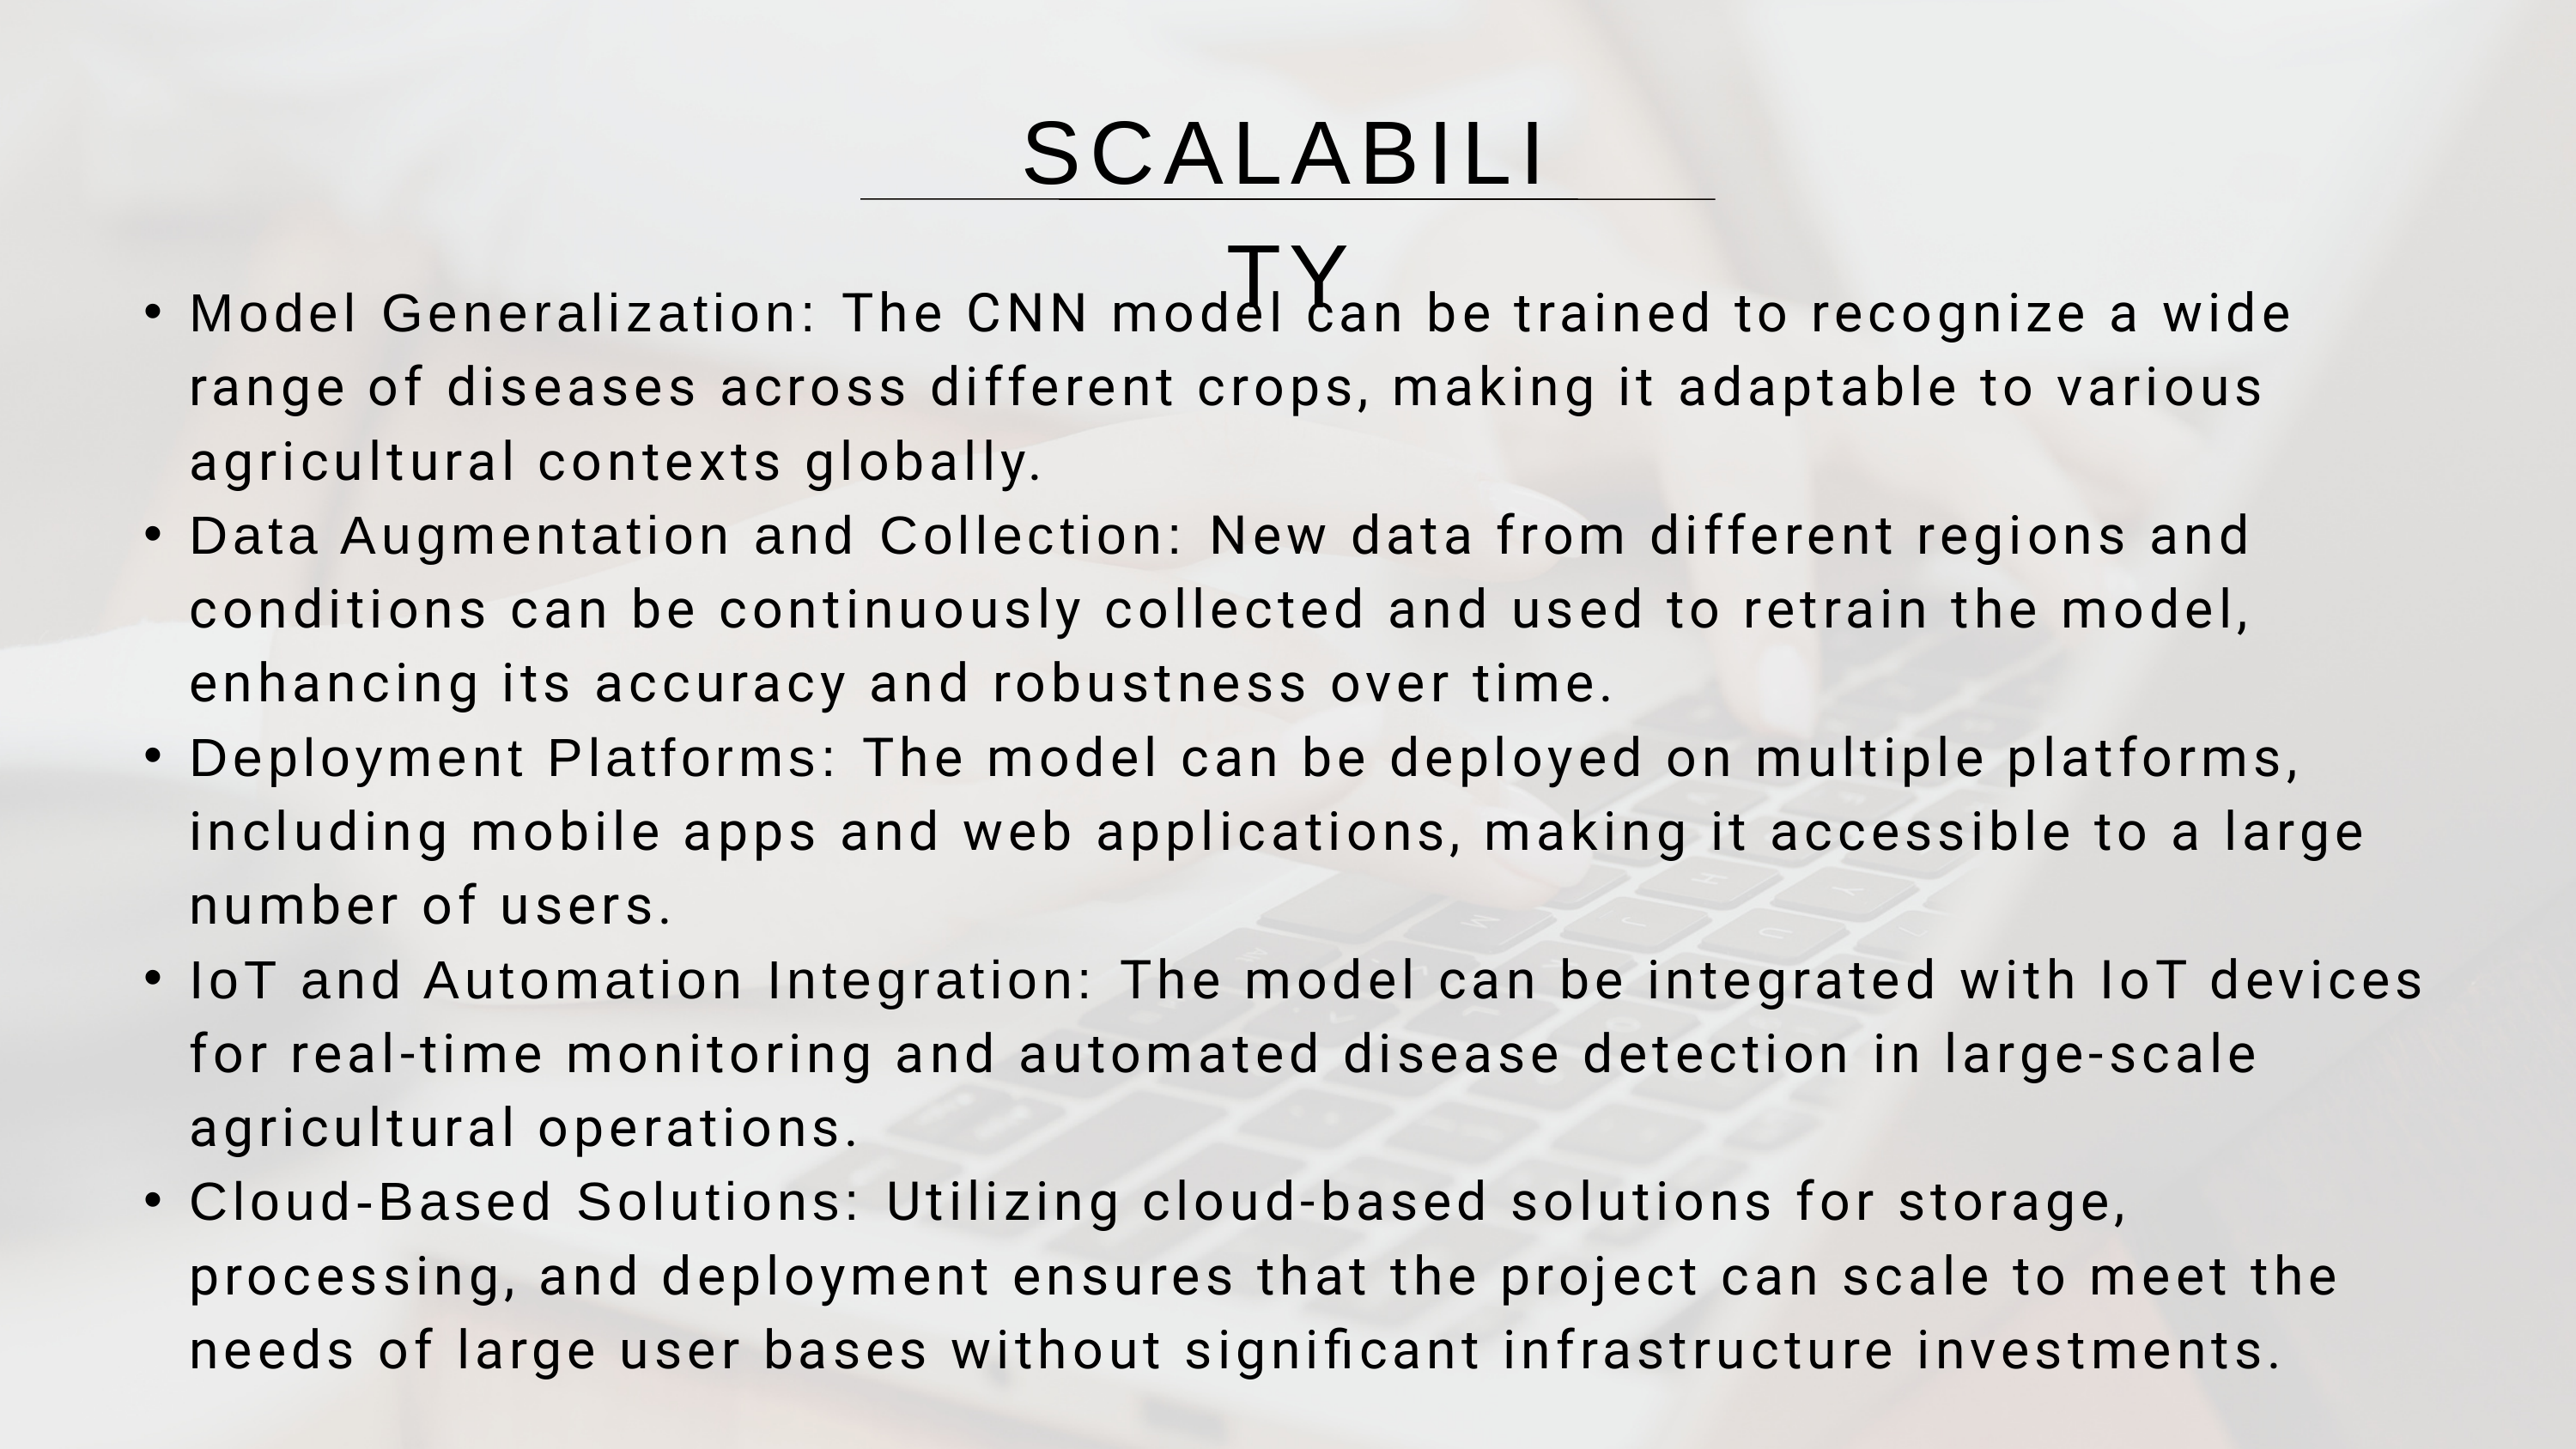

SCALABILITY

Model Generalization: The CNN model can be trained to recognize a wide range of diseases across different crops, making it adaptable to various agricultural contexts globally.
Data Augmentation and Collection: New data from different regions and conditions can be continuously collected and used to retrain the model, enhancing its accuracy and robustness over time.
Deployment Platforms: The model can be deployed on multiple platforms, including mobile apps and web applications, making it accessible to a large number of users.
IoT and Automation Integration: The model can be integrated with IoT devices for real-time monitoring and automated disease detection in large-scale agricultural operations.
Cloud-Based Solutions: Utilizing cloud-based solutions for storage, processing, and deployment ensures that the project can scale to meet the needs of large user bases without significant infrastructure investments.